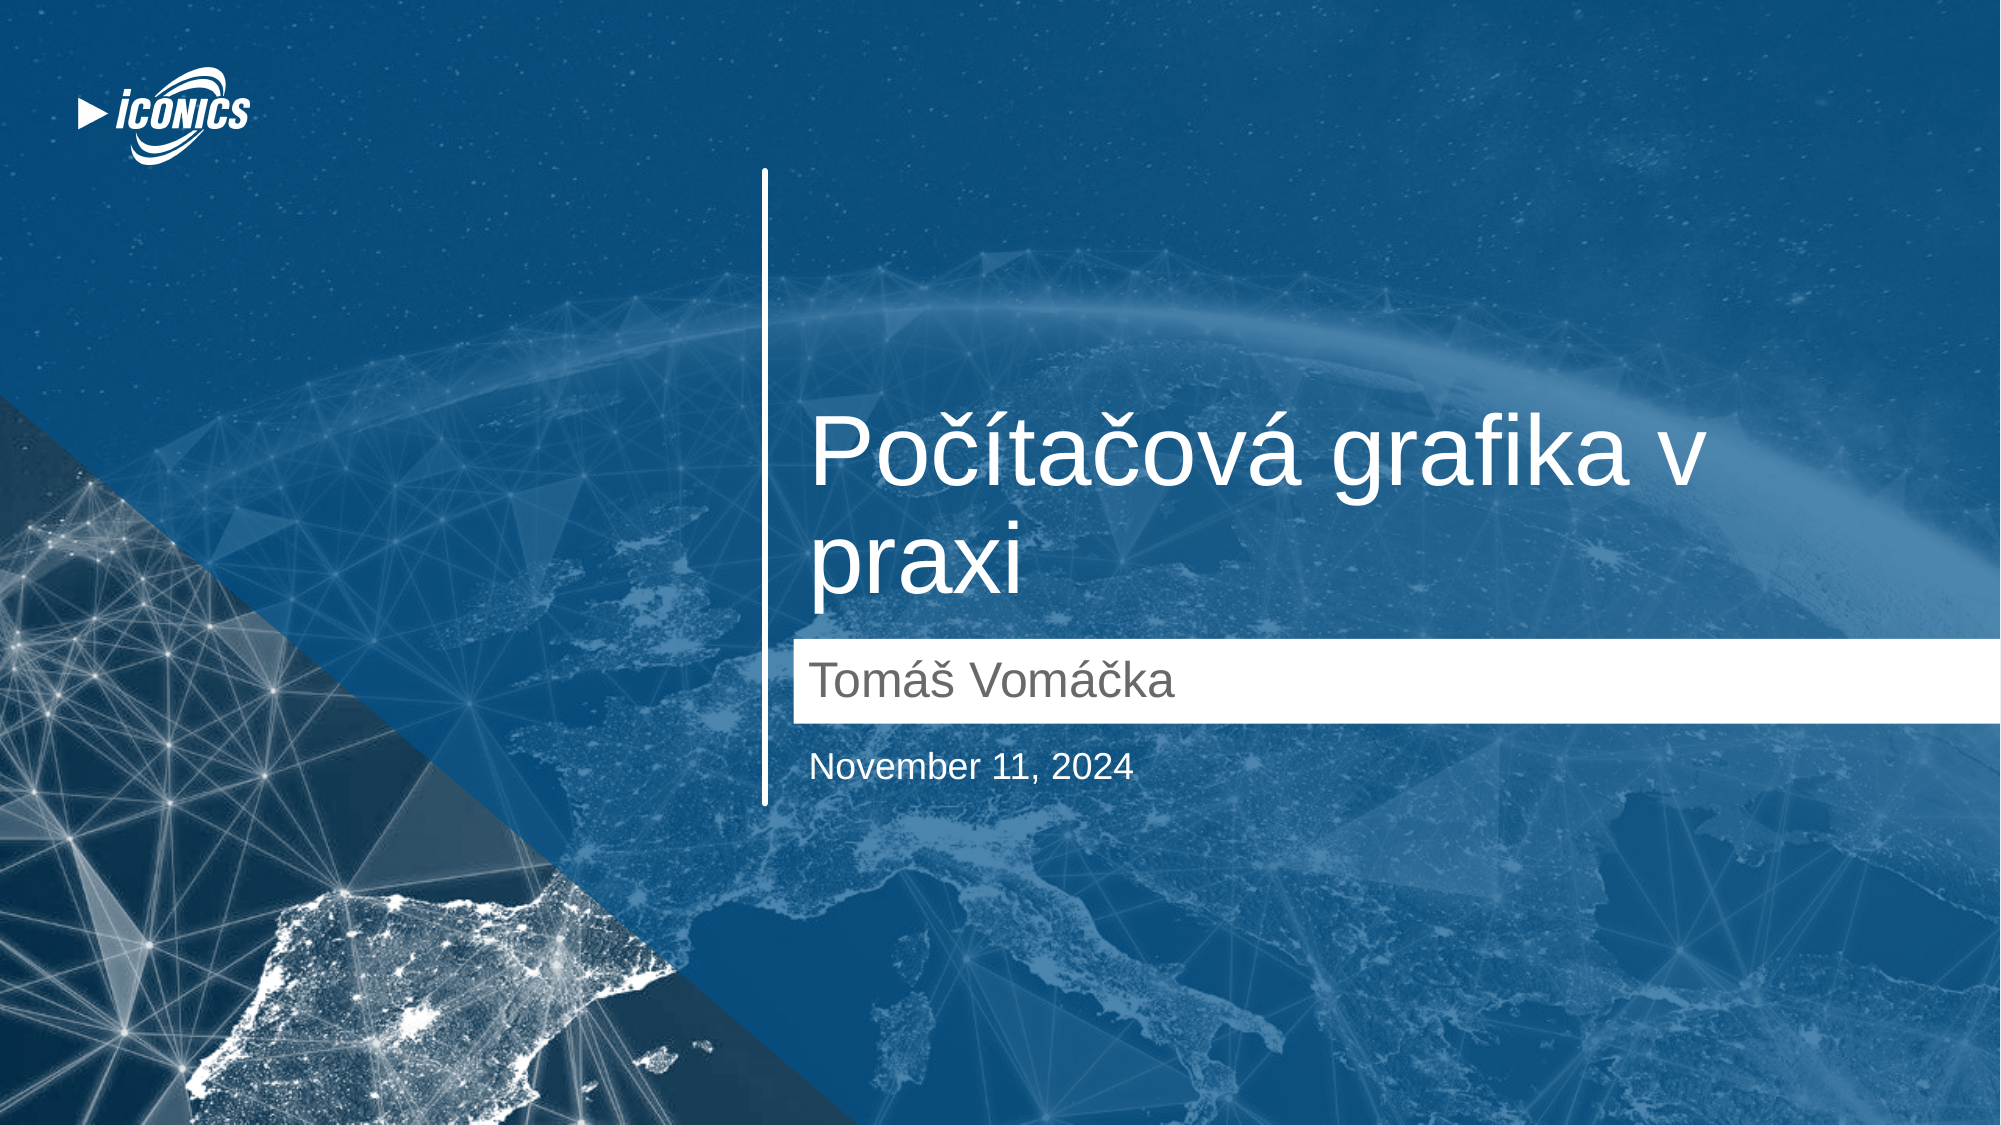

# Počítačová grafika v praxi
Tomáš Vomáčka
November 11, 2024